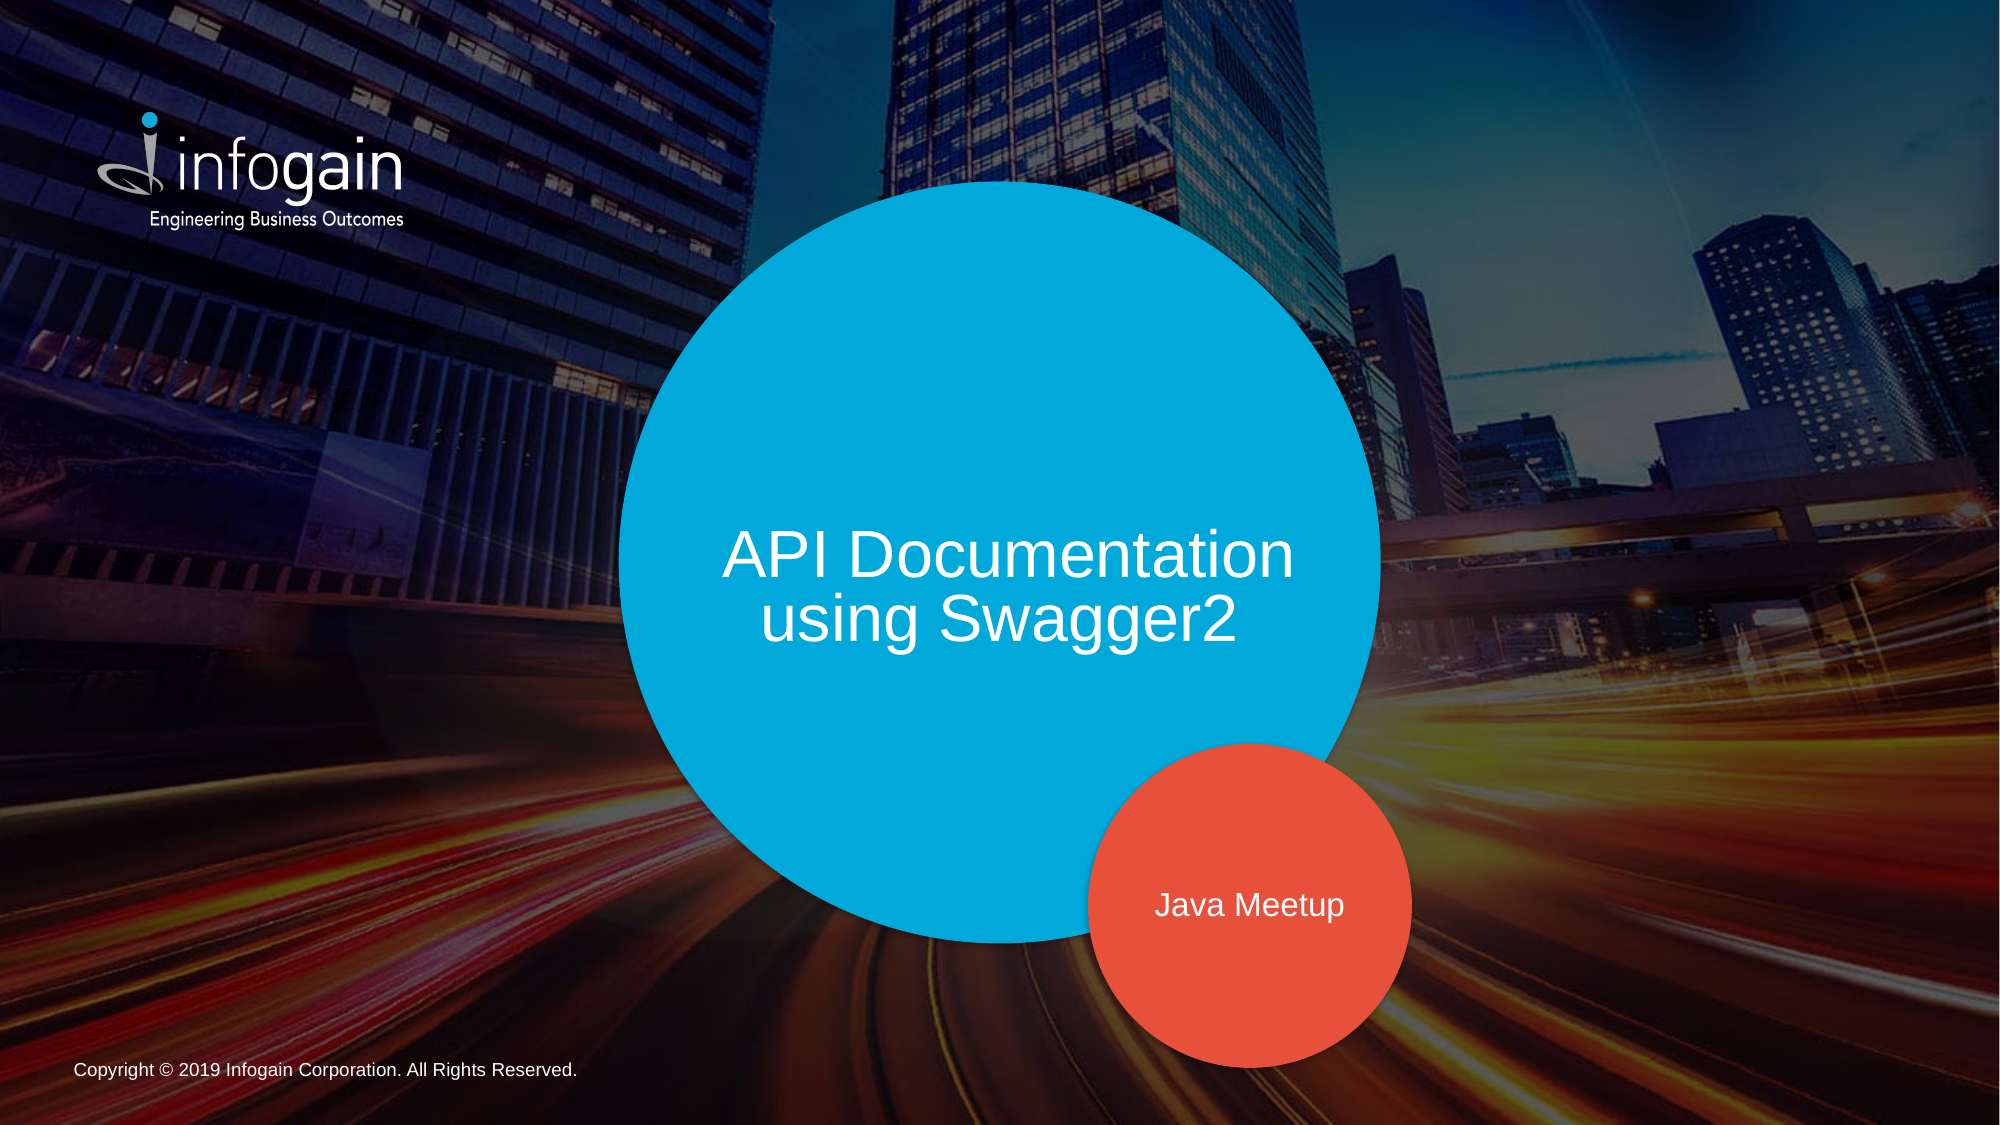

# API Documentation using Swagger2
Java Meetup